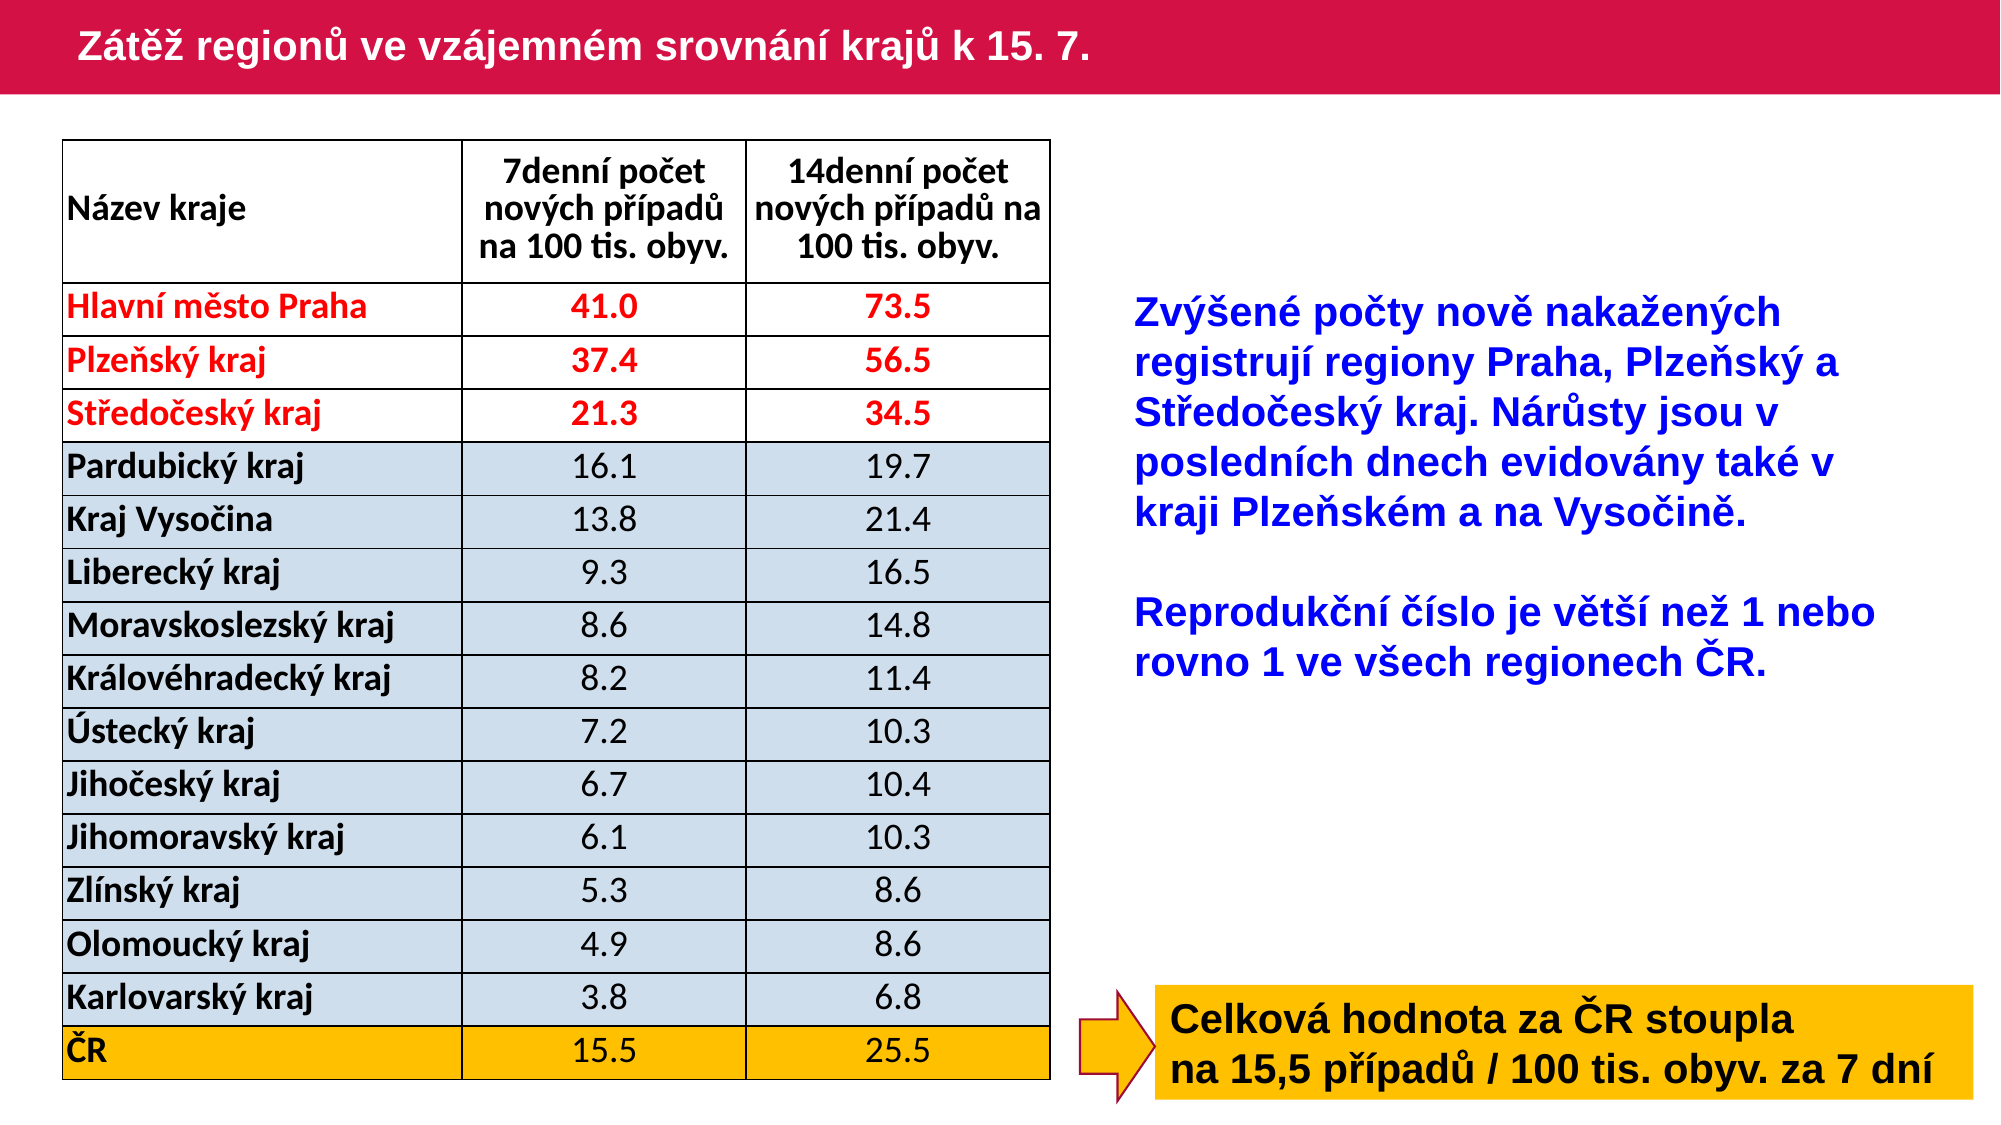

# Zátěž regionů ve vzájemném srovnání krajů k 15. 7.
| Název kraje | 7denní počet nových případů na 100 tis. obyv. | 14denní počet nových případů na 100 tis. obyv. |
| --- | --- | --- |
| Hlavní město Praha | 41.0 | 73.5 |
| Plzeňský kraj | 37.4 | 56.5 |
| Středočeský kraj | 21.3 | 34.5 |
| Pardubický kraj | 16.1 | 19.7 |
| Kraj Vysočina | 13.8 | 21.4 |
| Liberecký kraj | 9.3 | 16.5 |
| Moravskoslezský kraj | 8.6 | 14.8 |
| Královéhradecký kraj | 8.2 | 11.4 |
| Ústecký kraj | 7.2 | 10.3 |
| Jihočeský kraj | 6.7 | 10.4 |
| Jihomoravský kraj | 6.1 | 10.3 |
| Zlínský kraj | 5.3 | 8.6 |
| Olomoucký kraj | 4.9 | 8.6 |
| Karlovarský kraj | 3.8 | 6.8 |
| ČR | 15.5 | 25.5 |

Zvýšené počty nově nakažených registrují regiony Praha, Plzeňský a Středočeský kraj. Nárůsty jsou v posledních dnech evidovány také v kraji Plzeňském a na Vysočině.

Reprodukční číslo je větší než 1 nebo rovno 1 ve všech regionech ČR.

Celková hodnota za ČR stoupla
na 15,5 případů / 100 tis. obyv. za 7 dní